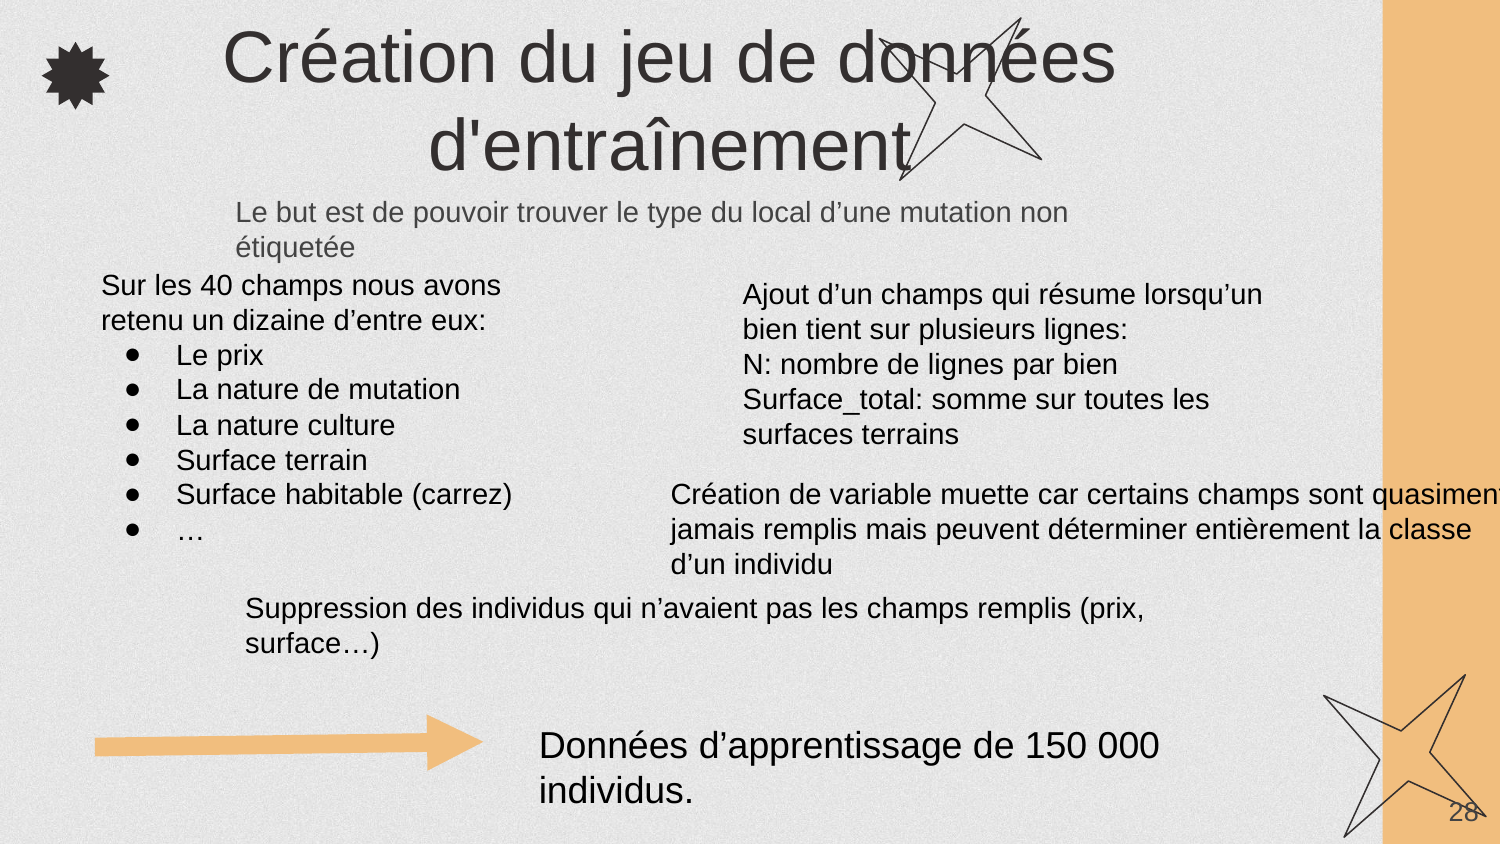

# Création du jeu de données d'entraînement
Le but est de pouvoir trouver le type du local d’une mutation non étiquetée
Sur les 40 champs nous avons retenu un dizaine d’entre eux:
Le prix
La nature de mutation
La nature culture
Surface terrain
Surface habitable (carrez)
…

Ajout d’un champs qui résume lorsqu’un bien tient sur plusieurs lignes:
N: nombre de lignes par bien
Surface_total: somme sur toutes les surfaces terrains
Création de variable muette car certains champs sont quasiment jamais remplis mais peuvent déterminer entièrement la classe d’un individu
Suppression des individus qui n’avaient pas les champs remplis (prix, surface…)

Données d’apprentissage de 150 000 individus.
28